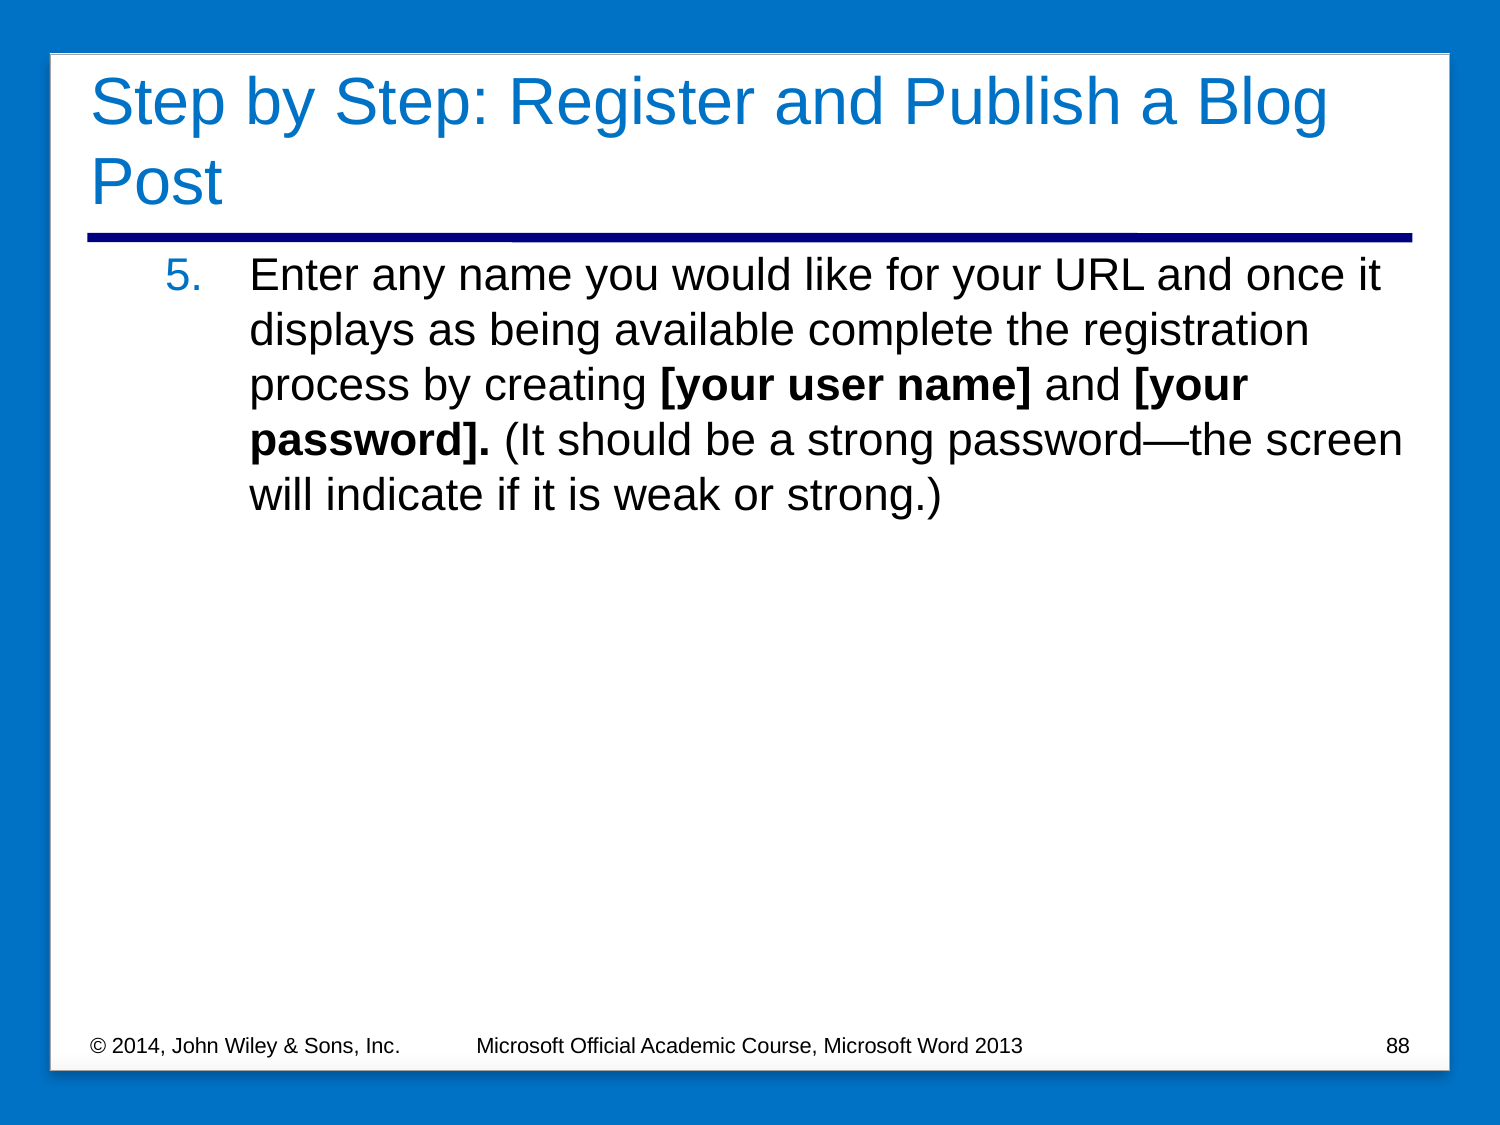

# Step by Step: Register and Publish a Blog Post
Enter any name you would like for your URL and once it displays as being available complete the registration process by creating [your user name] and [your password]. (It should be a strong password—the screen will indicate if it is weak or strong.)
© 2014, John Wiley & Sons, Inc.
Microsoft Official Academic Course, Microsoft Word 2013
88